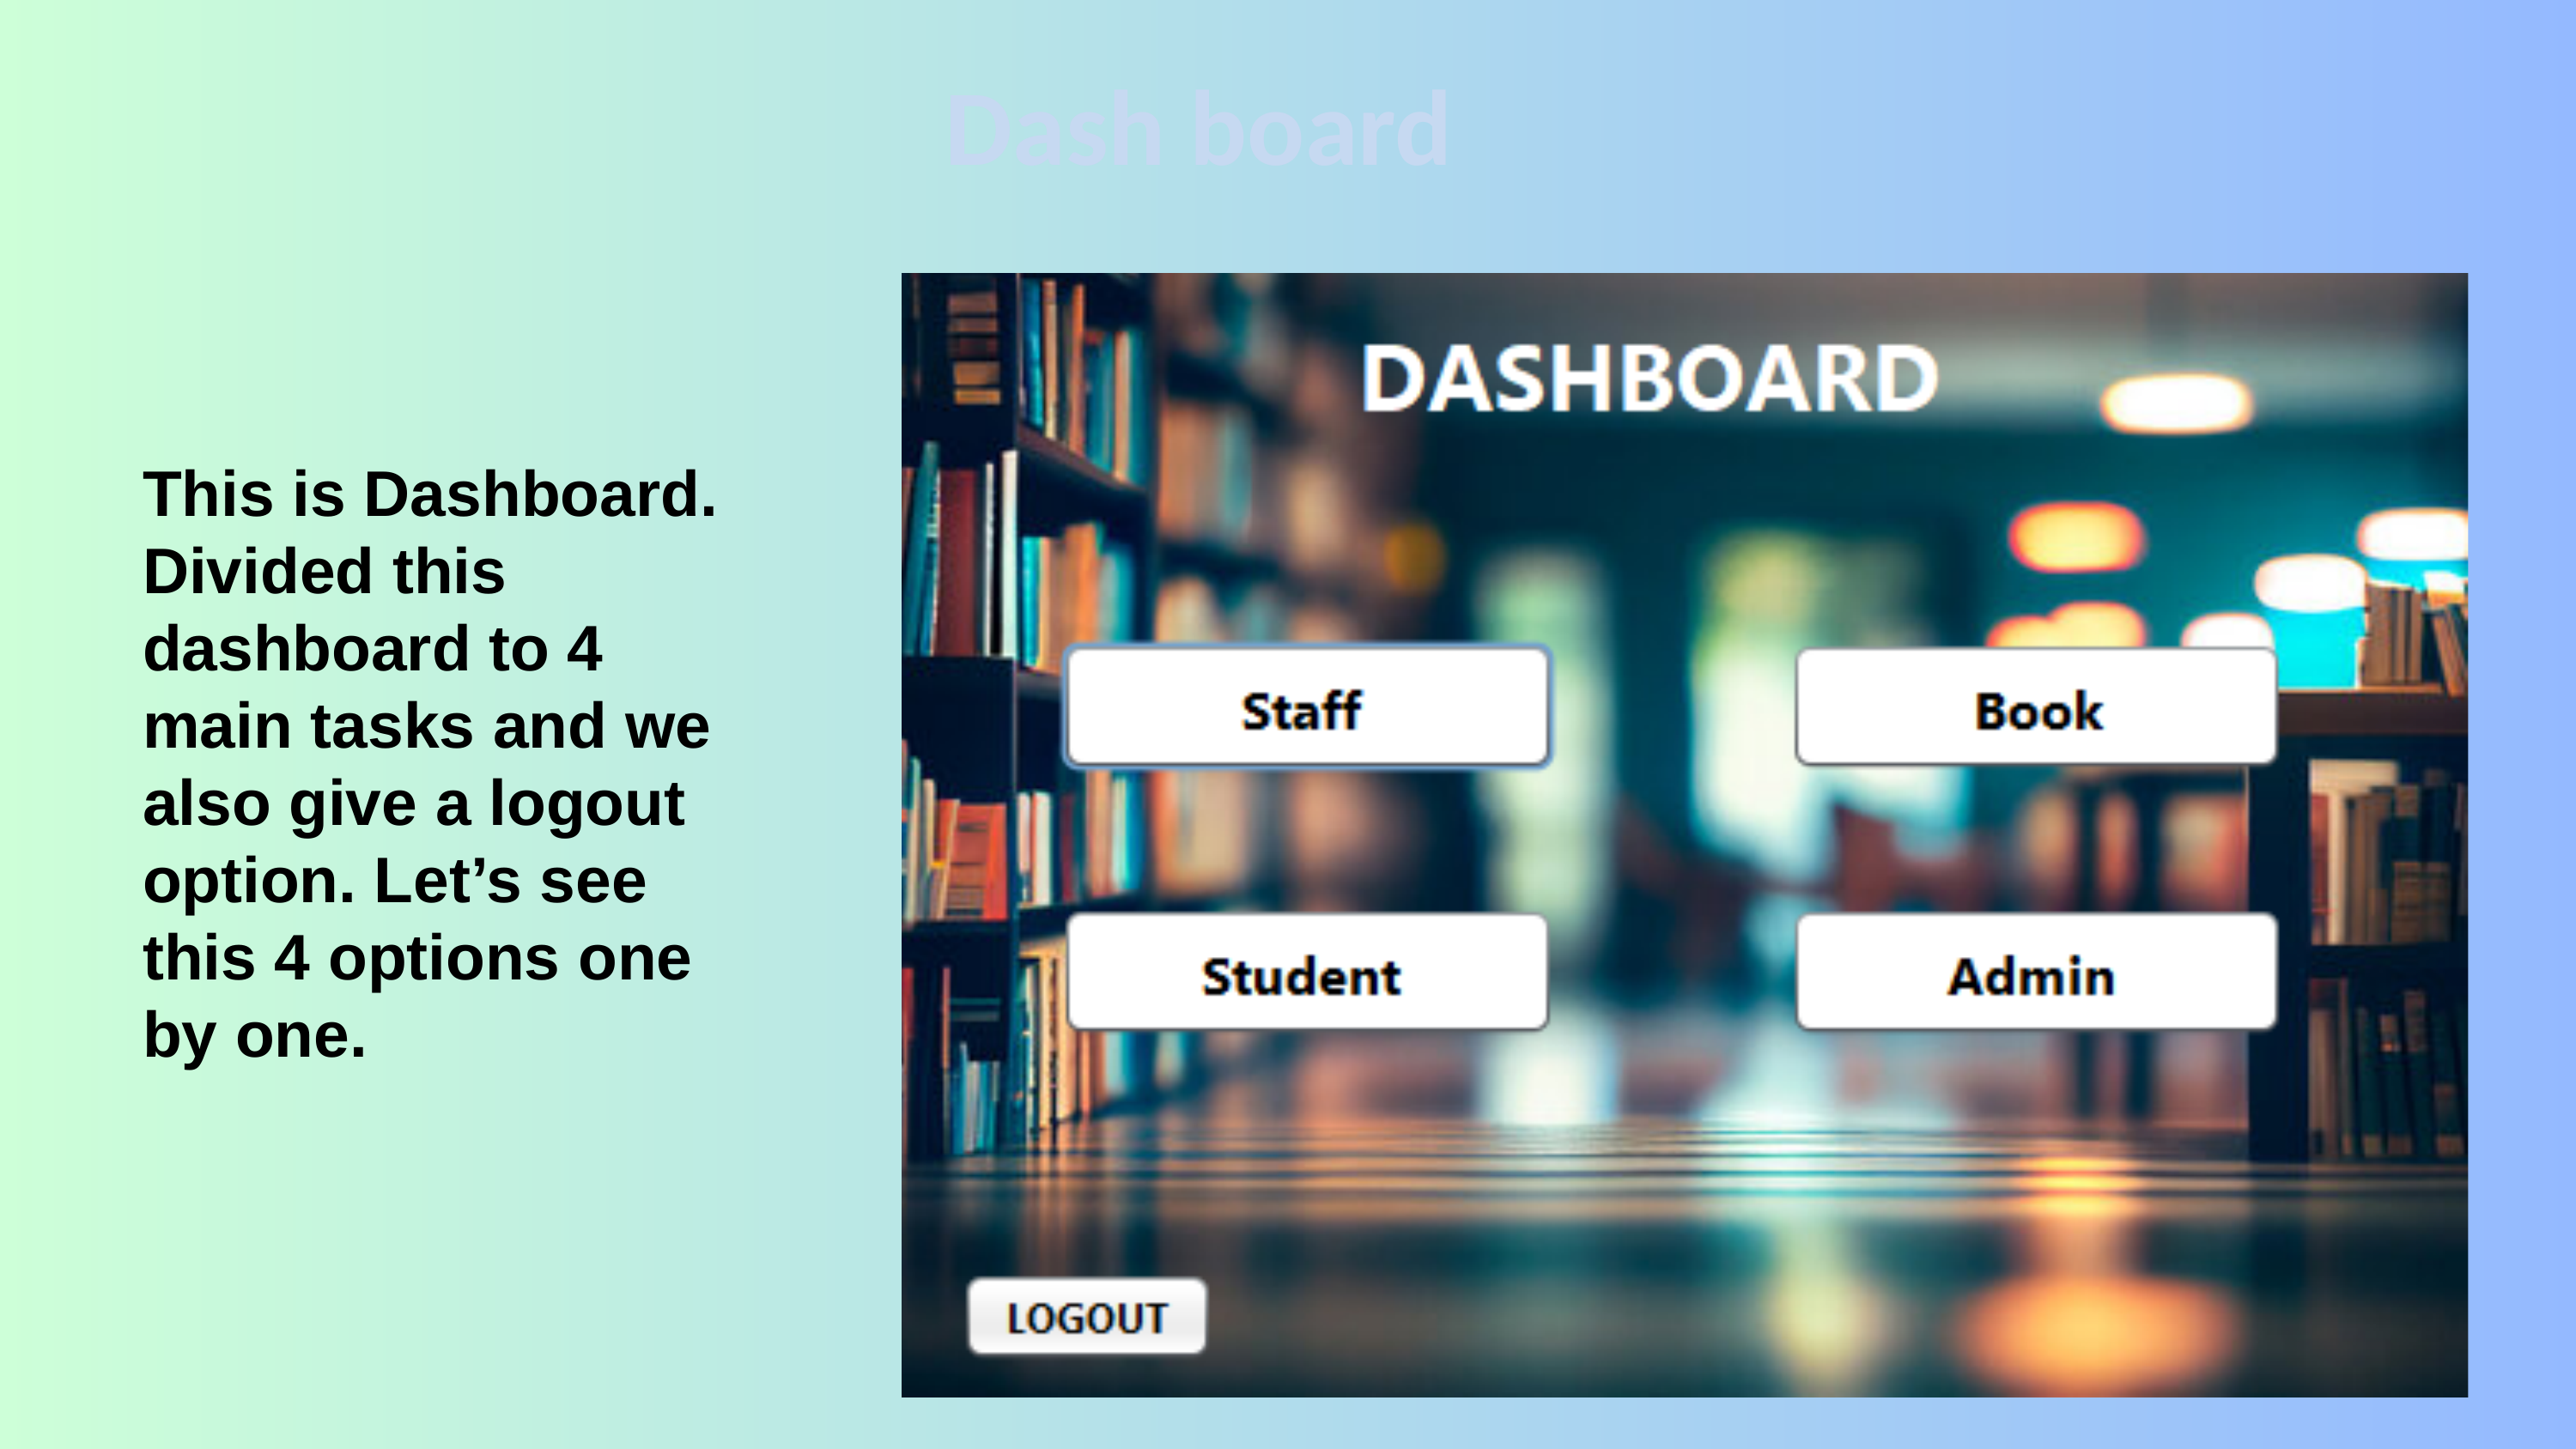

Dash board

This is Dashboard. Divided this dashboard to 4 main tasks and we also give a logout option. Let’s see this 4 options one by one.